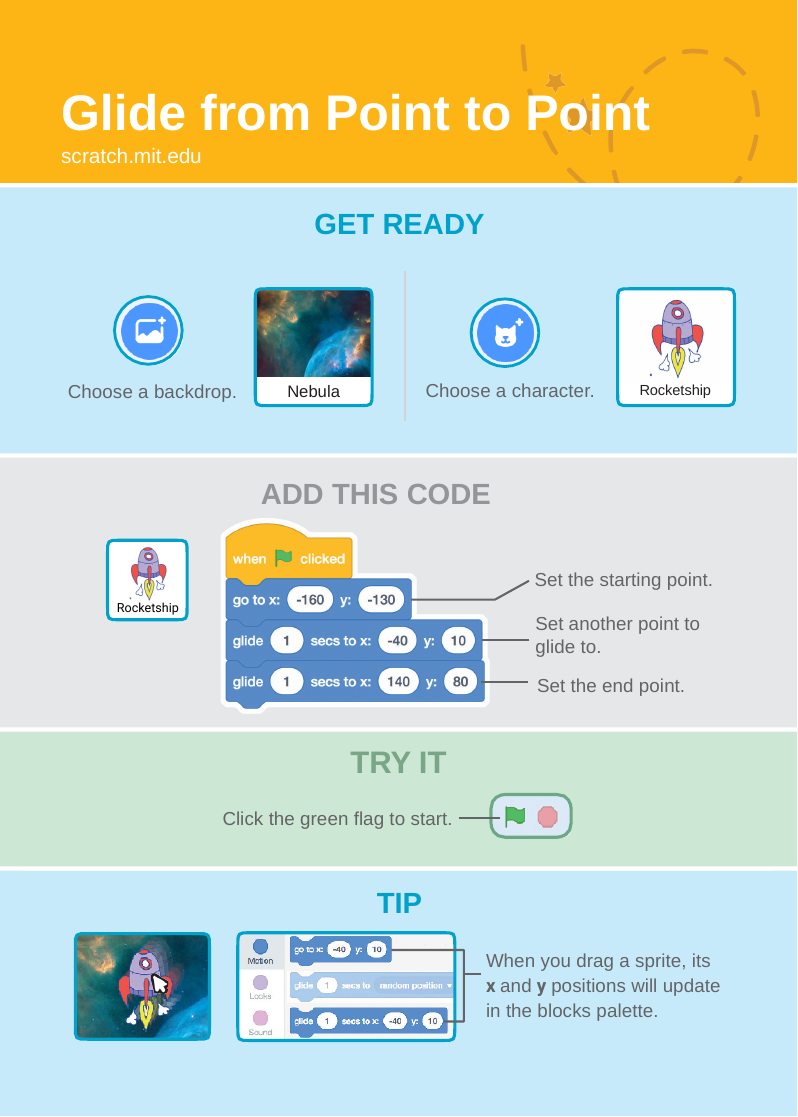

# Glide from Point to Point
scratch.mit.edu

GET READY

Choose a backdrop.
Choose a character.
Nebula
Rocketship

ADD THIS CODE

Set the starting point.

Rocketship
Set another point to glide to.

Set the end point.

TRY IT

Click the green flag to start.

TIP

When you drag a sprite, its
x and y positions will update in the blocks palette.